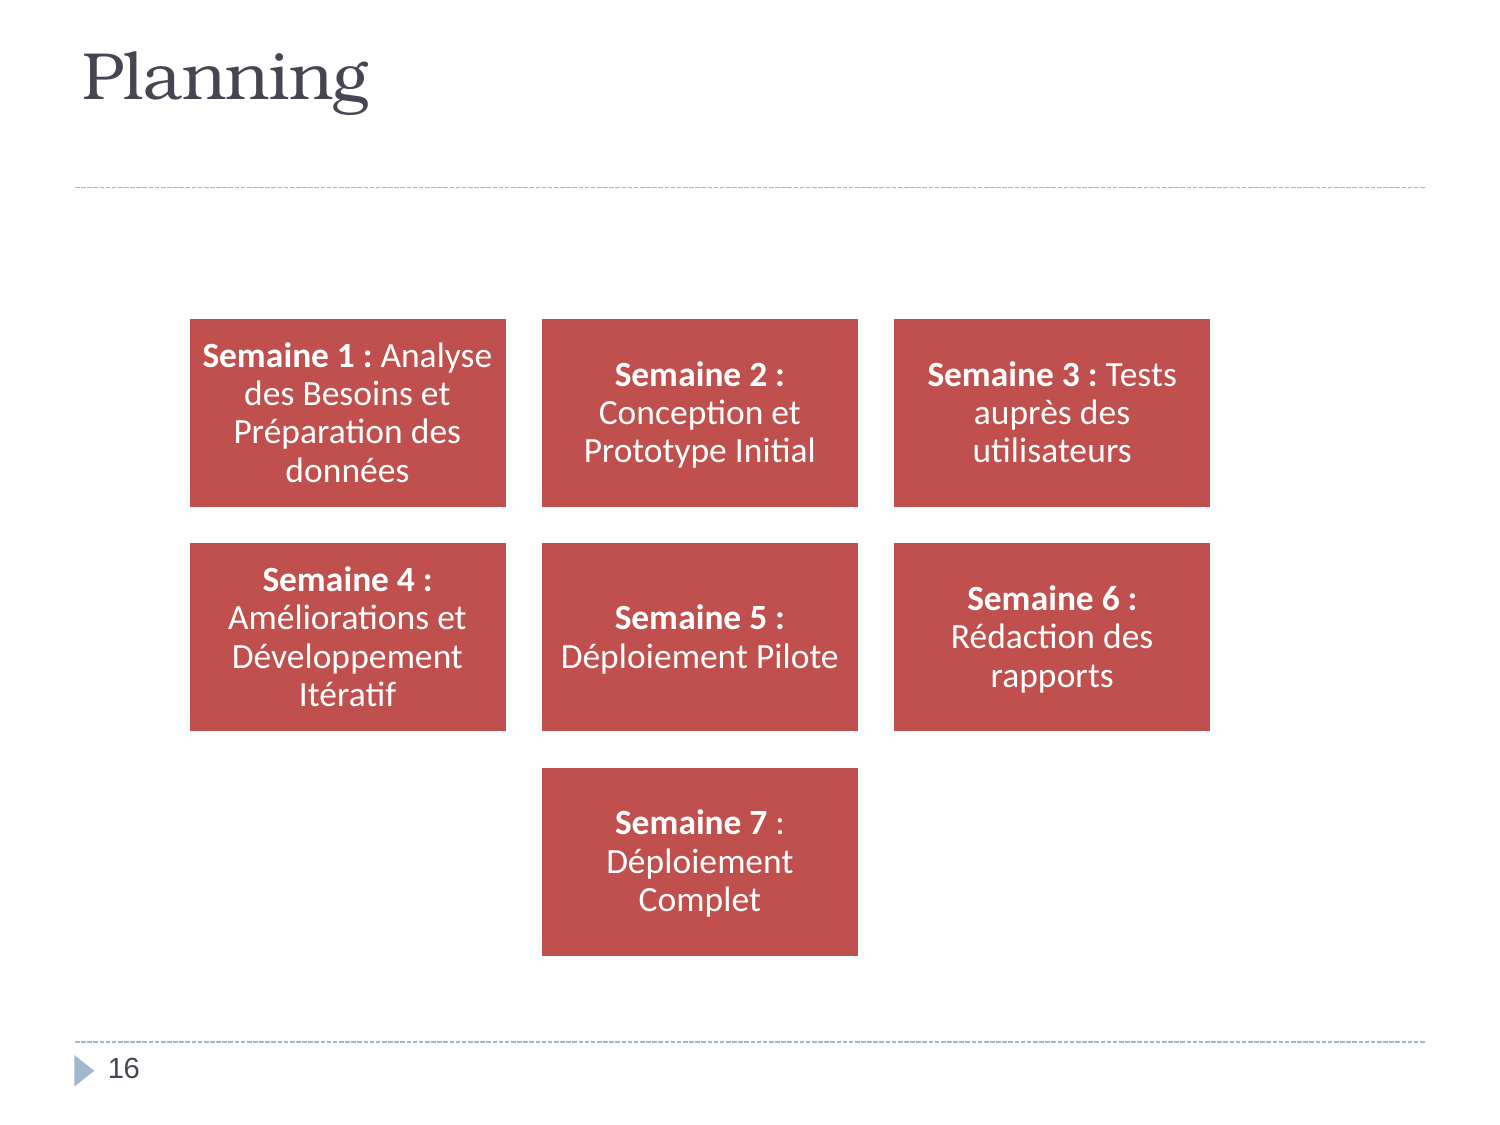

# Planning
Semaine 1 : Analyse des Besoins et Préparation des données
Semaine 2 : Conception et Prototype Initial
Semaine 3 : Tests auprès des utilisateurs
Semaine 4 : Améliorations et Développement Itératif
Semaine 5 : Déploiement Pilote
Semaine 6 : Rédaction des rapports
Semaine 7 : Déploiement Complet
16